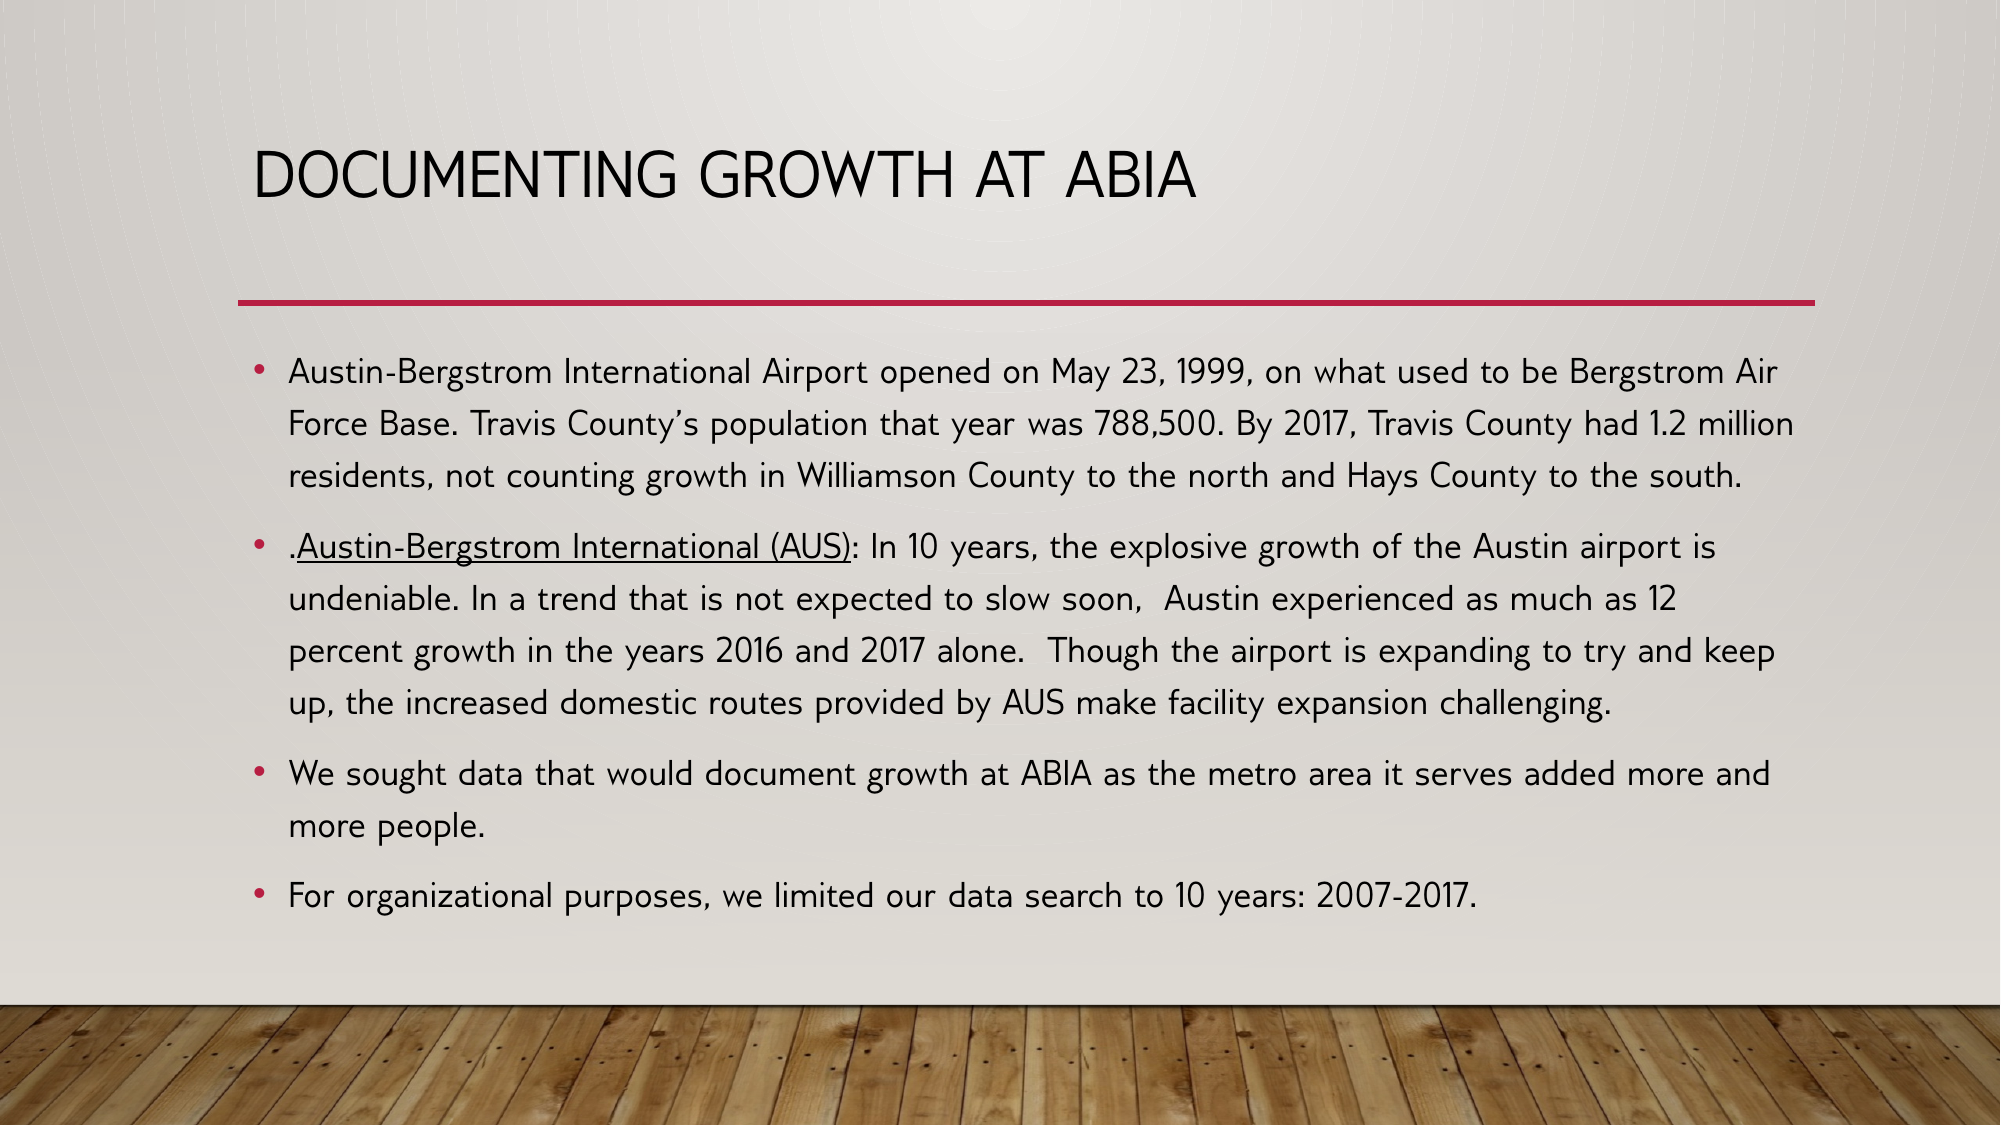

# Documenting growth at ABIA
Austin-Bergstrom International Airport opened on May 23, 1999, on what used to be Bergstrom Air Force Base. Travis County’s population that year was 788,500. By 2017, Travis County had 1.2 million residents, not counting growth in Williamson County to the north and Hays County to the south.
.Austin-Bergstrom International (AUS): In 10 years, the explosive growth of the Austin airport is undeniable. In a trend that is not expected to slow soon,  Austin experienced as much as 12 percent growth in the years 2016 and 2017 alone.  Though the airport is expanding to try and keep up, the increased domestic routes provided by AUS make facility expansion challenging.
We sought data that would document growth at ABIA as the metro area it serves added more and more people.
For organizational purposes, we limited our data search to 10 years: 2007-2017.